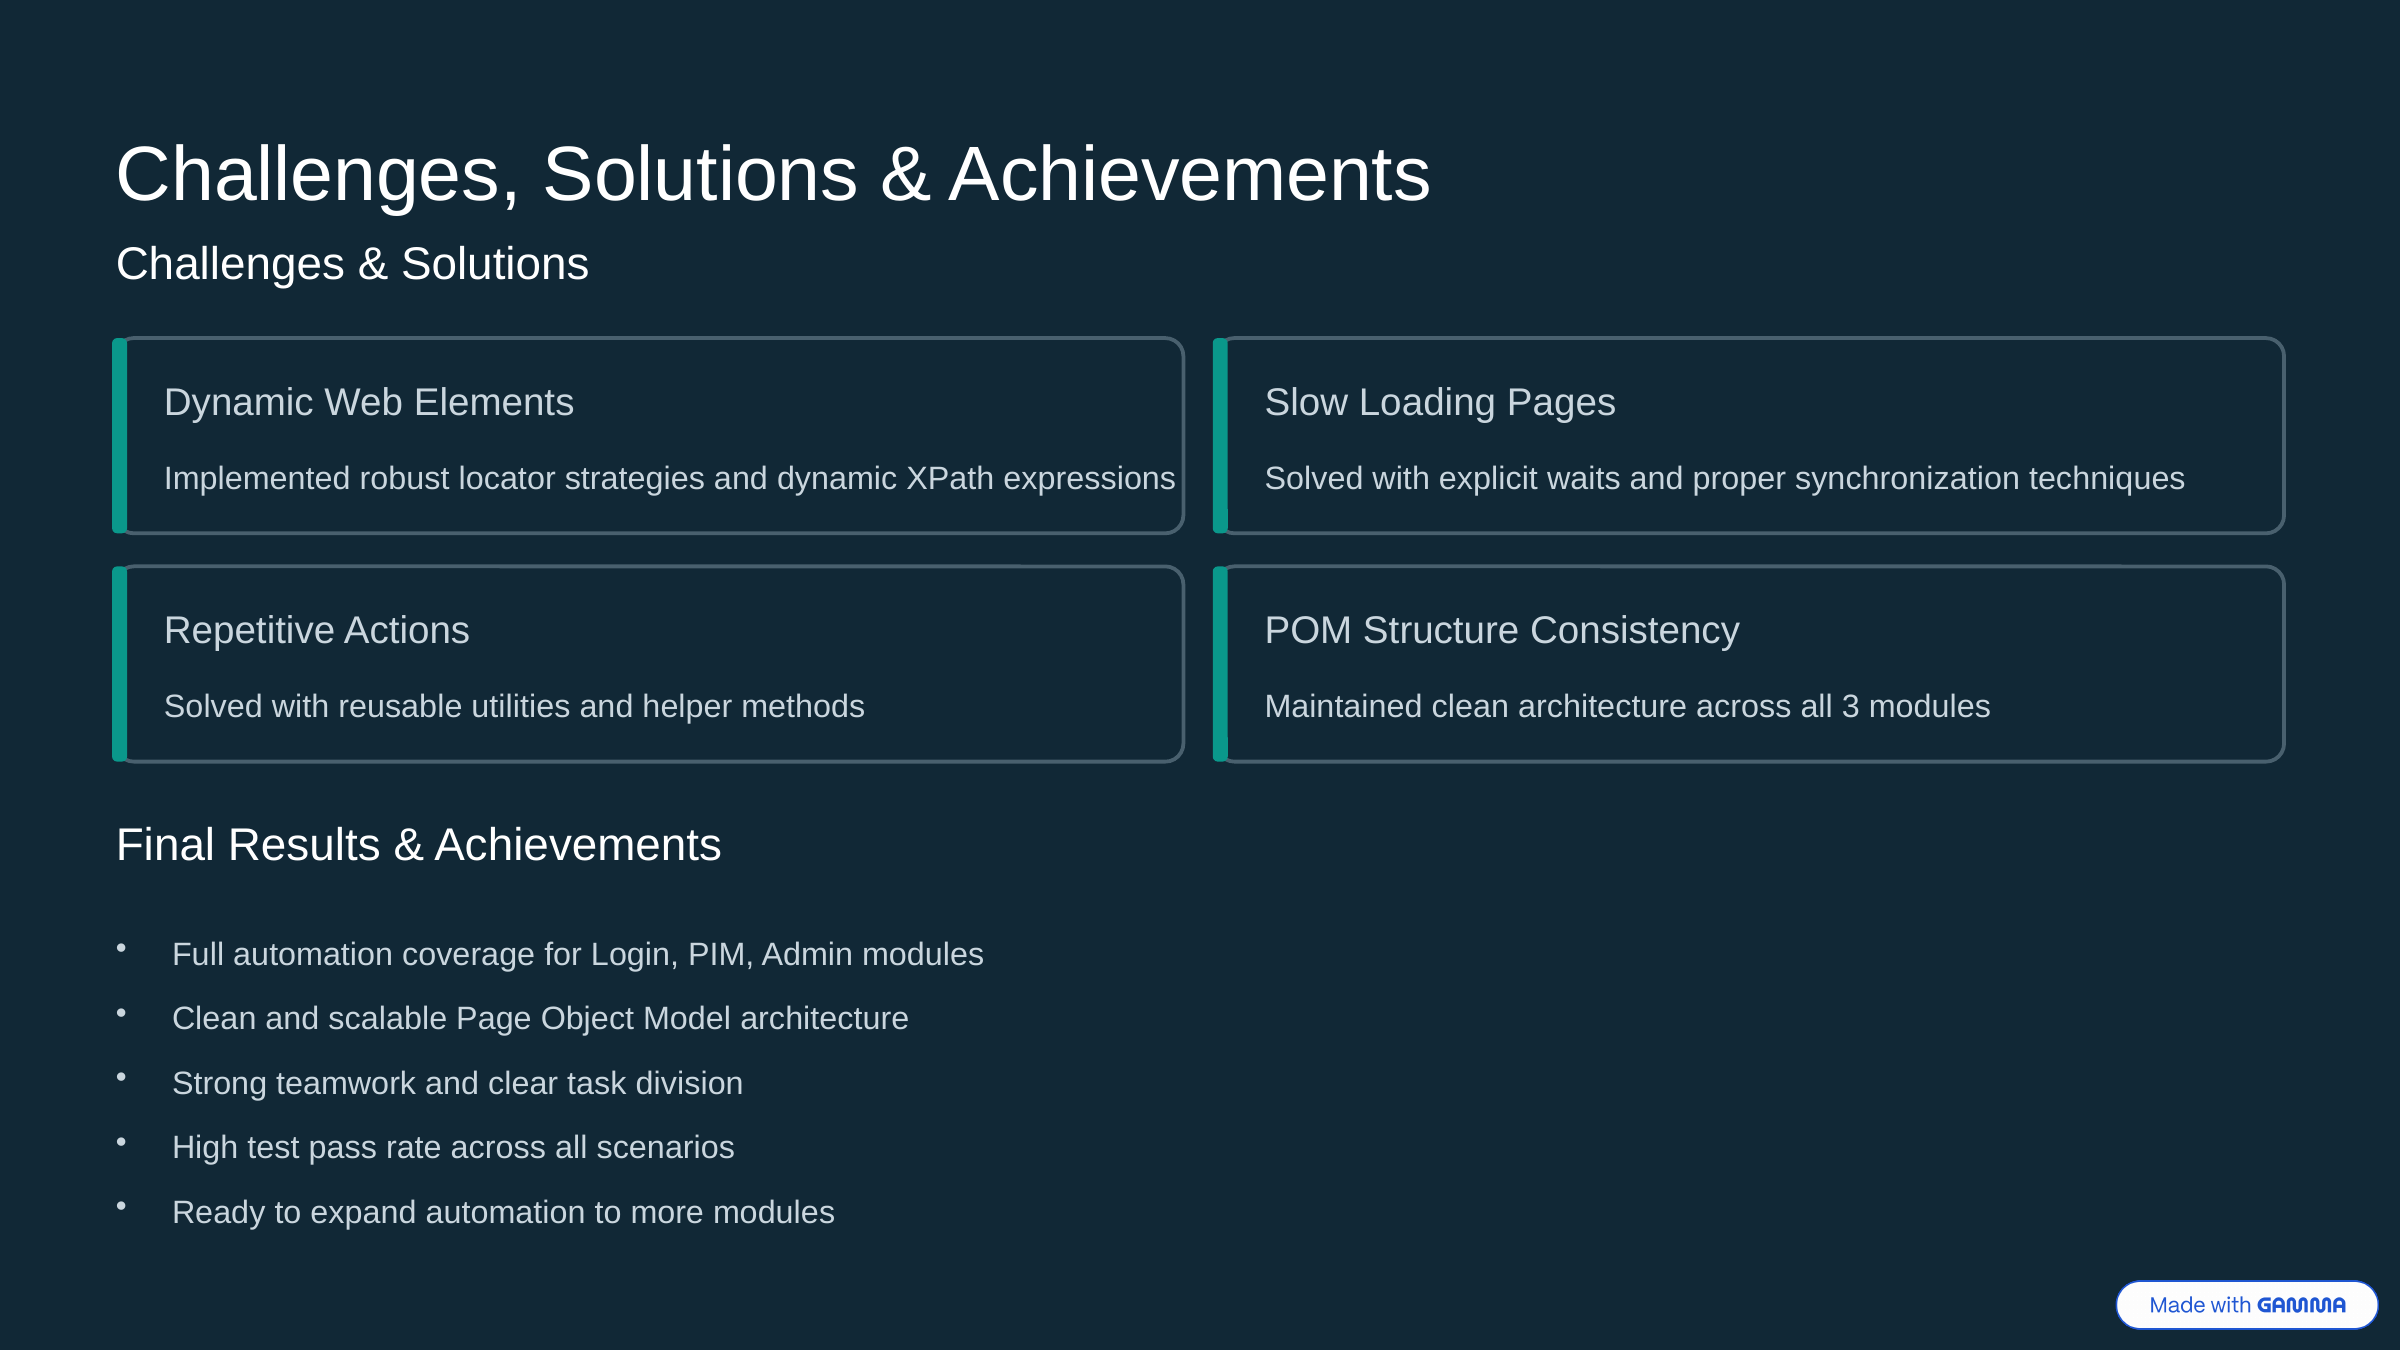

Challenges, Solutions & Achievements
Challenges & Solutions

Dynamic Web Elements
Slow Loading Pages
Implemented robust locator strategies and dynamic XPath expressions
Solved with explicit waits and proper synchronization techniques

Repetitive Actions
POM Structure Consistency
Solved with reusable utilities and helper methods
Maintained clean architecture across all 3 modules
Final Results & Achievements
Full automation coverage for Login, PIM, Admin modules
Clean and scalable Page Object Model architecture
Strong teamwork and clear task division
High test pass rate across all scenarios
Ready to expand automation to more modules